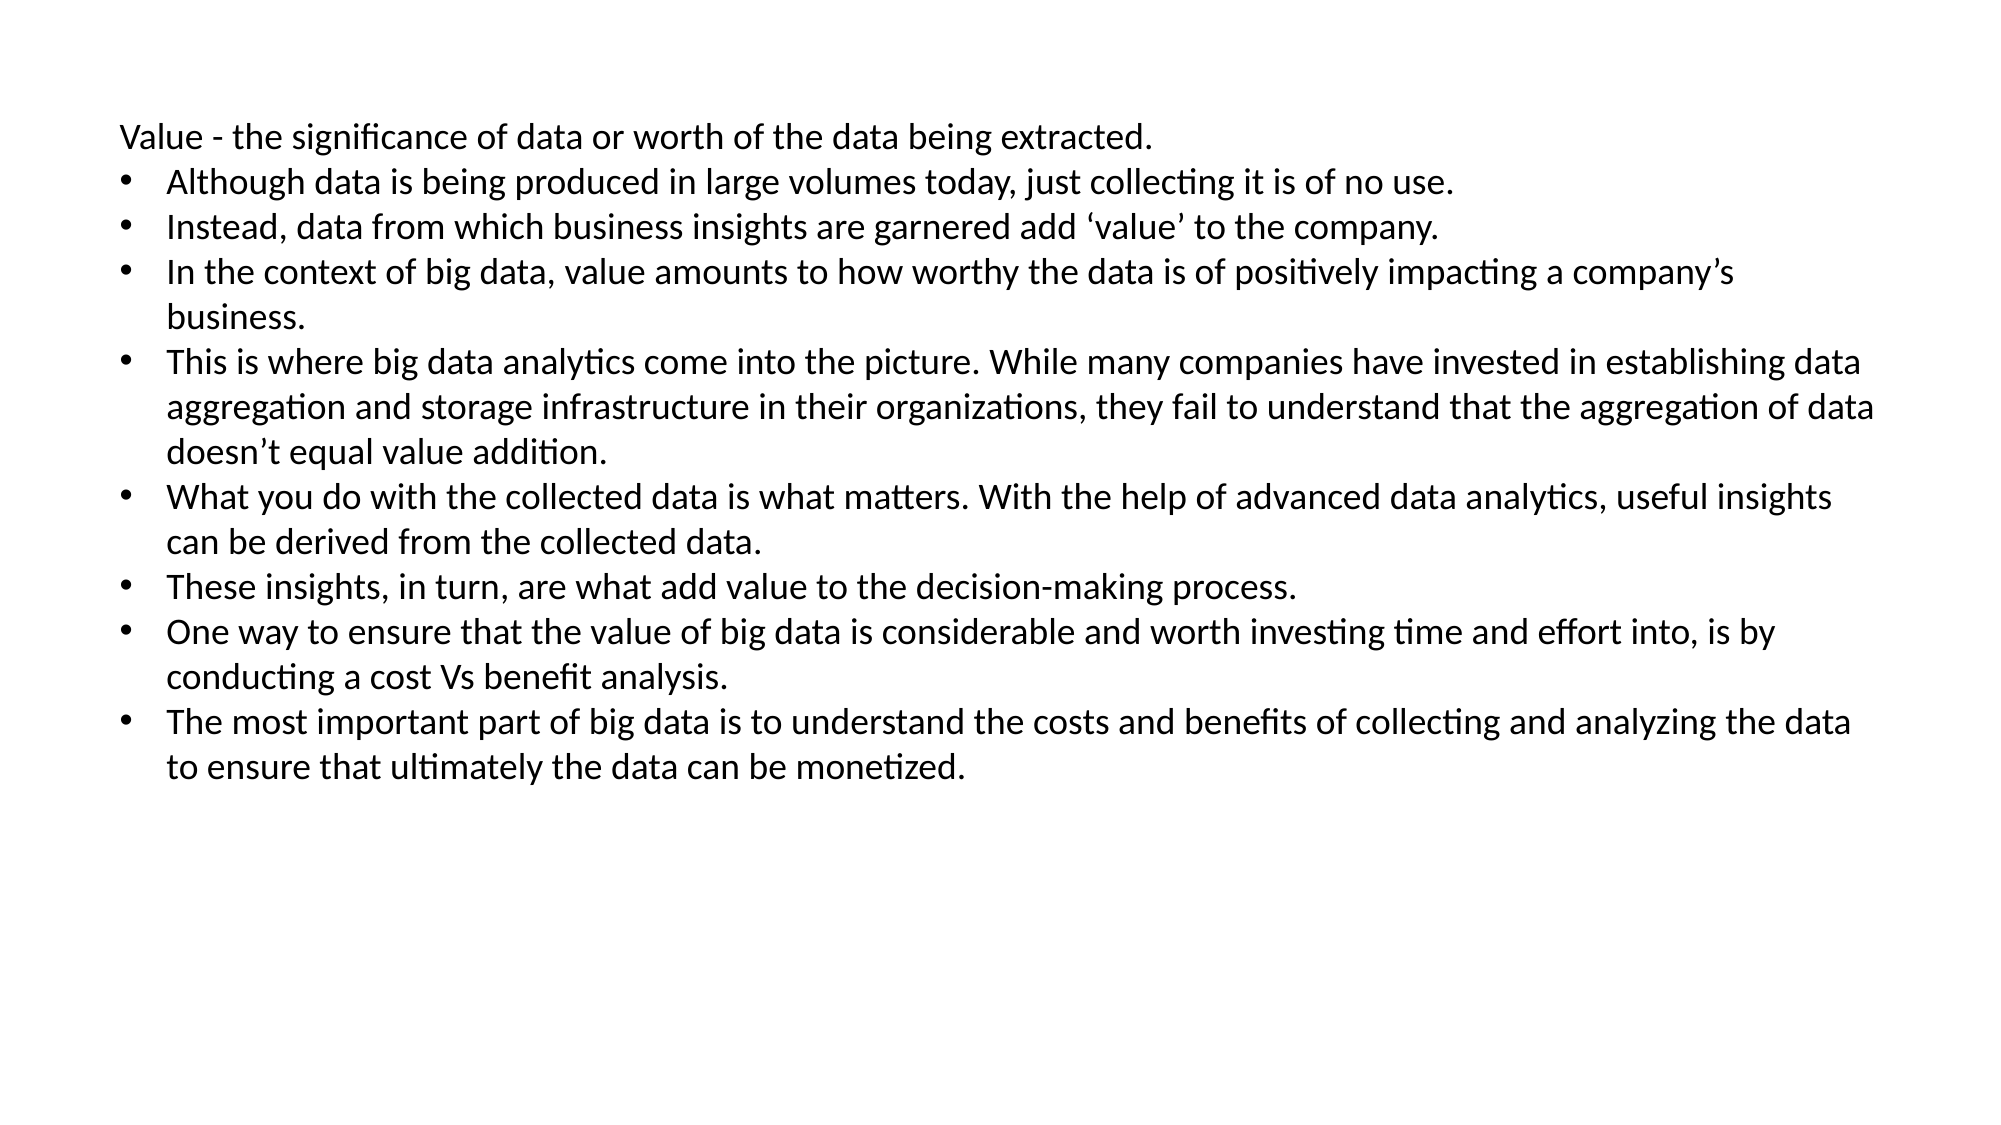

Value - the significance of data or worth of the data being extracted.
Although data is being produced in large volumes today, just collecting it is of no use.
Instead, data from which business insights are garnered add ‘value’ to the company.
In the context of big data, value amounts to how worthy the data is of positively impacting a company’s business.
This is where big data analytics come into the picture. While many companies have invested in establishing data aggregation and storage infrastructure in their organizations, they fail to understand that the aggregation of data doesn’t equal value addition.
What you do with the collected data is what matters. With the help of advanced data analytics, useful insights can be derived from the collected data.
These insights, in turn, are what add value to the decision-making process.
One way to ensure that the value of big data is considerable and worth investing time and effort into, is by conducting a cost Vs benefit analysis.
The most important part of big data is to understand the costs and benefits of collecting and analyzing the data to ensure that ultimately the data can be monetized.